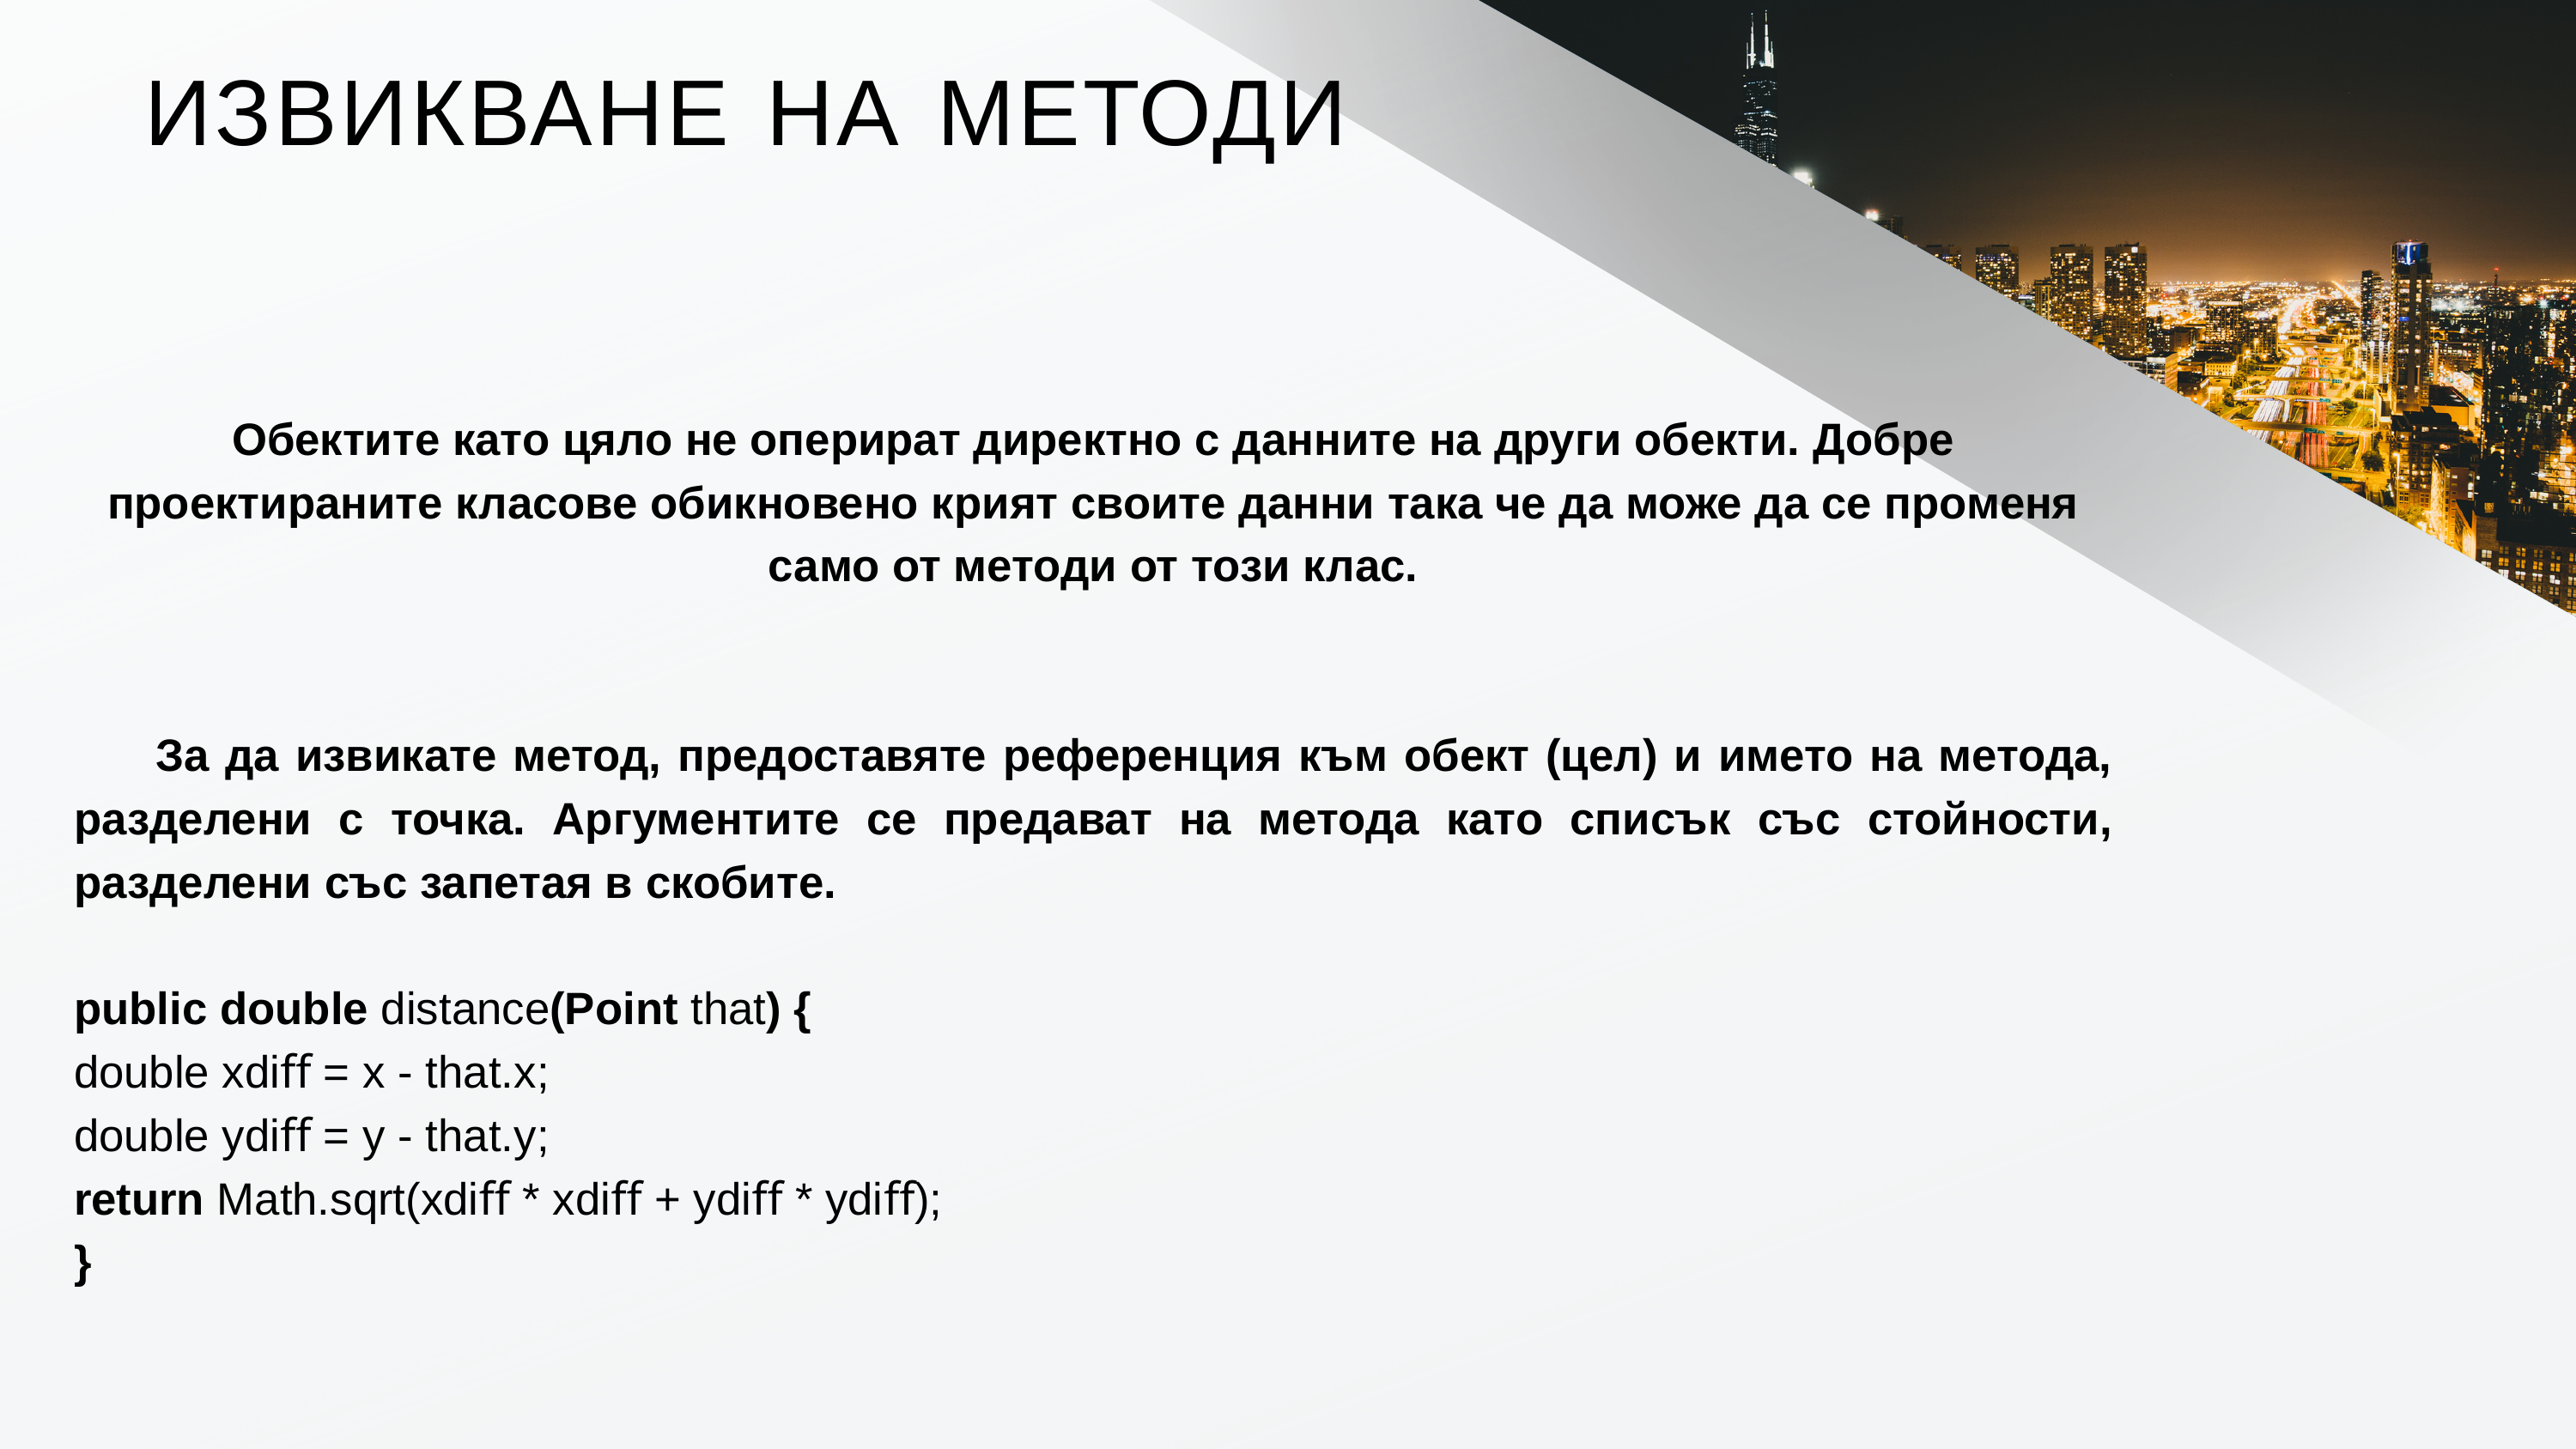

ИЗВИКВАНЕ НА МЕТОДИ

Обектите като цяло не оперират директно с данните на други обекти. Добре проектираните класове обикновено крият своите данни така че да може да се променя само от методи от този клас.

     За да извикате метод, предоставяте референция към обект (цел) и името на метода, разделени с точка. Аргументите се предават на метода като списък със стойности, разделени със запетая в скобите.

public double distance(Point that) {
double xdiﬀ = x - that.x;
double ydiﬀ = y - that.y;
return Math.sqrt(xdiﬀ * xdiﬀ + ydiﬀ * ydiﬀ);
}